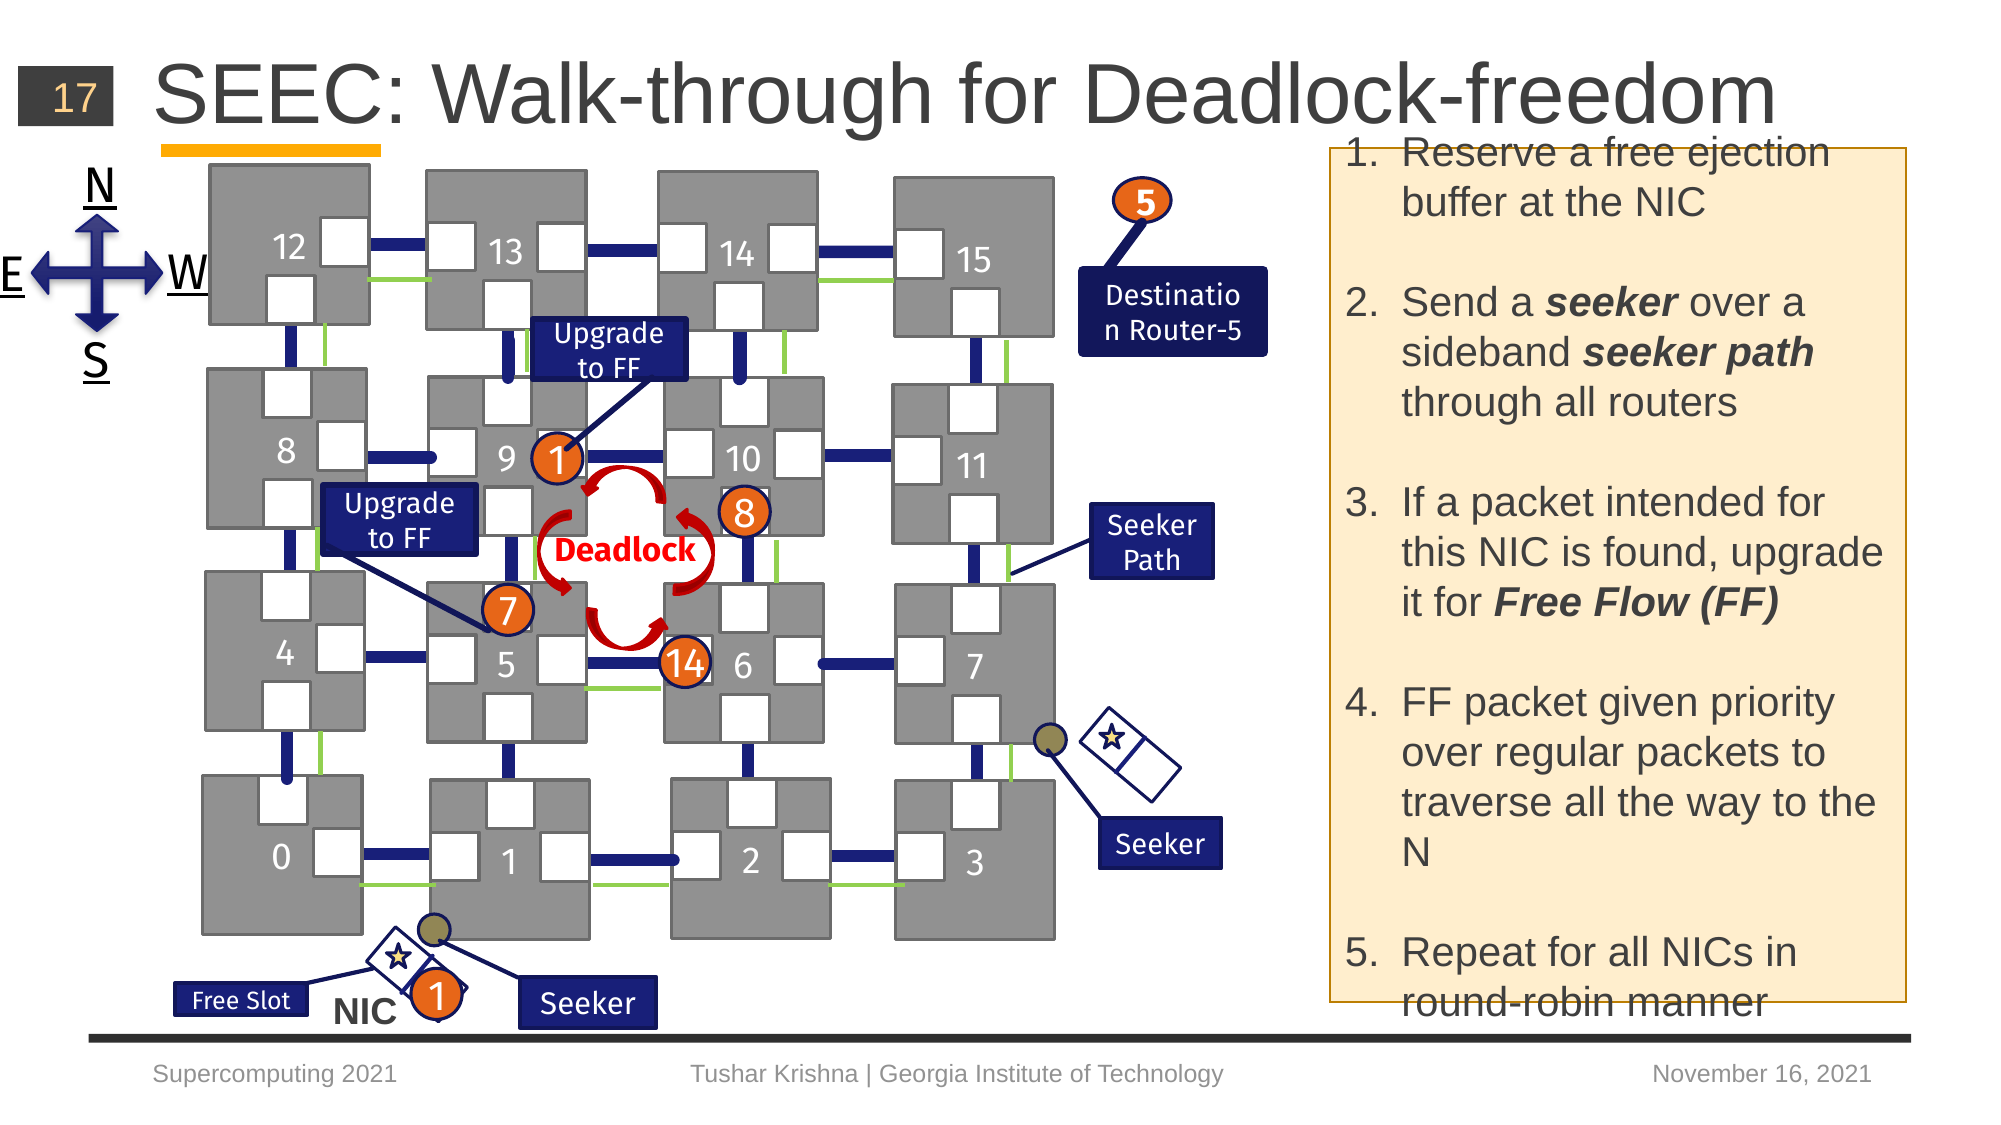

# SEEC: Walk-through for Deadlock-freedom
17
N

W
E
S
Reserve a free ejection buffer at the NIC

Send a seeker over a sideband seeker path through all routers

If a packet intended for this NIC is found, upgrade it for Free Flow (FF)

FF packet given priority over regular packets to traverse all the way to the N

Repeat for all NICs in round-robin manner
12

13

14

15

5
Destination Router-5
Upgrade to FF
8

9

10

11

1

Deadlock
8

Upgrade to FF
Seeker Path
4

7

5

6

7

14

0

2

1

3

Seeker

1

Seeker
NIC
Free Slot
Supercomputing 2021                                          Tushar Krishna | Georgia Institute of Technology
November 16, 2021